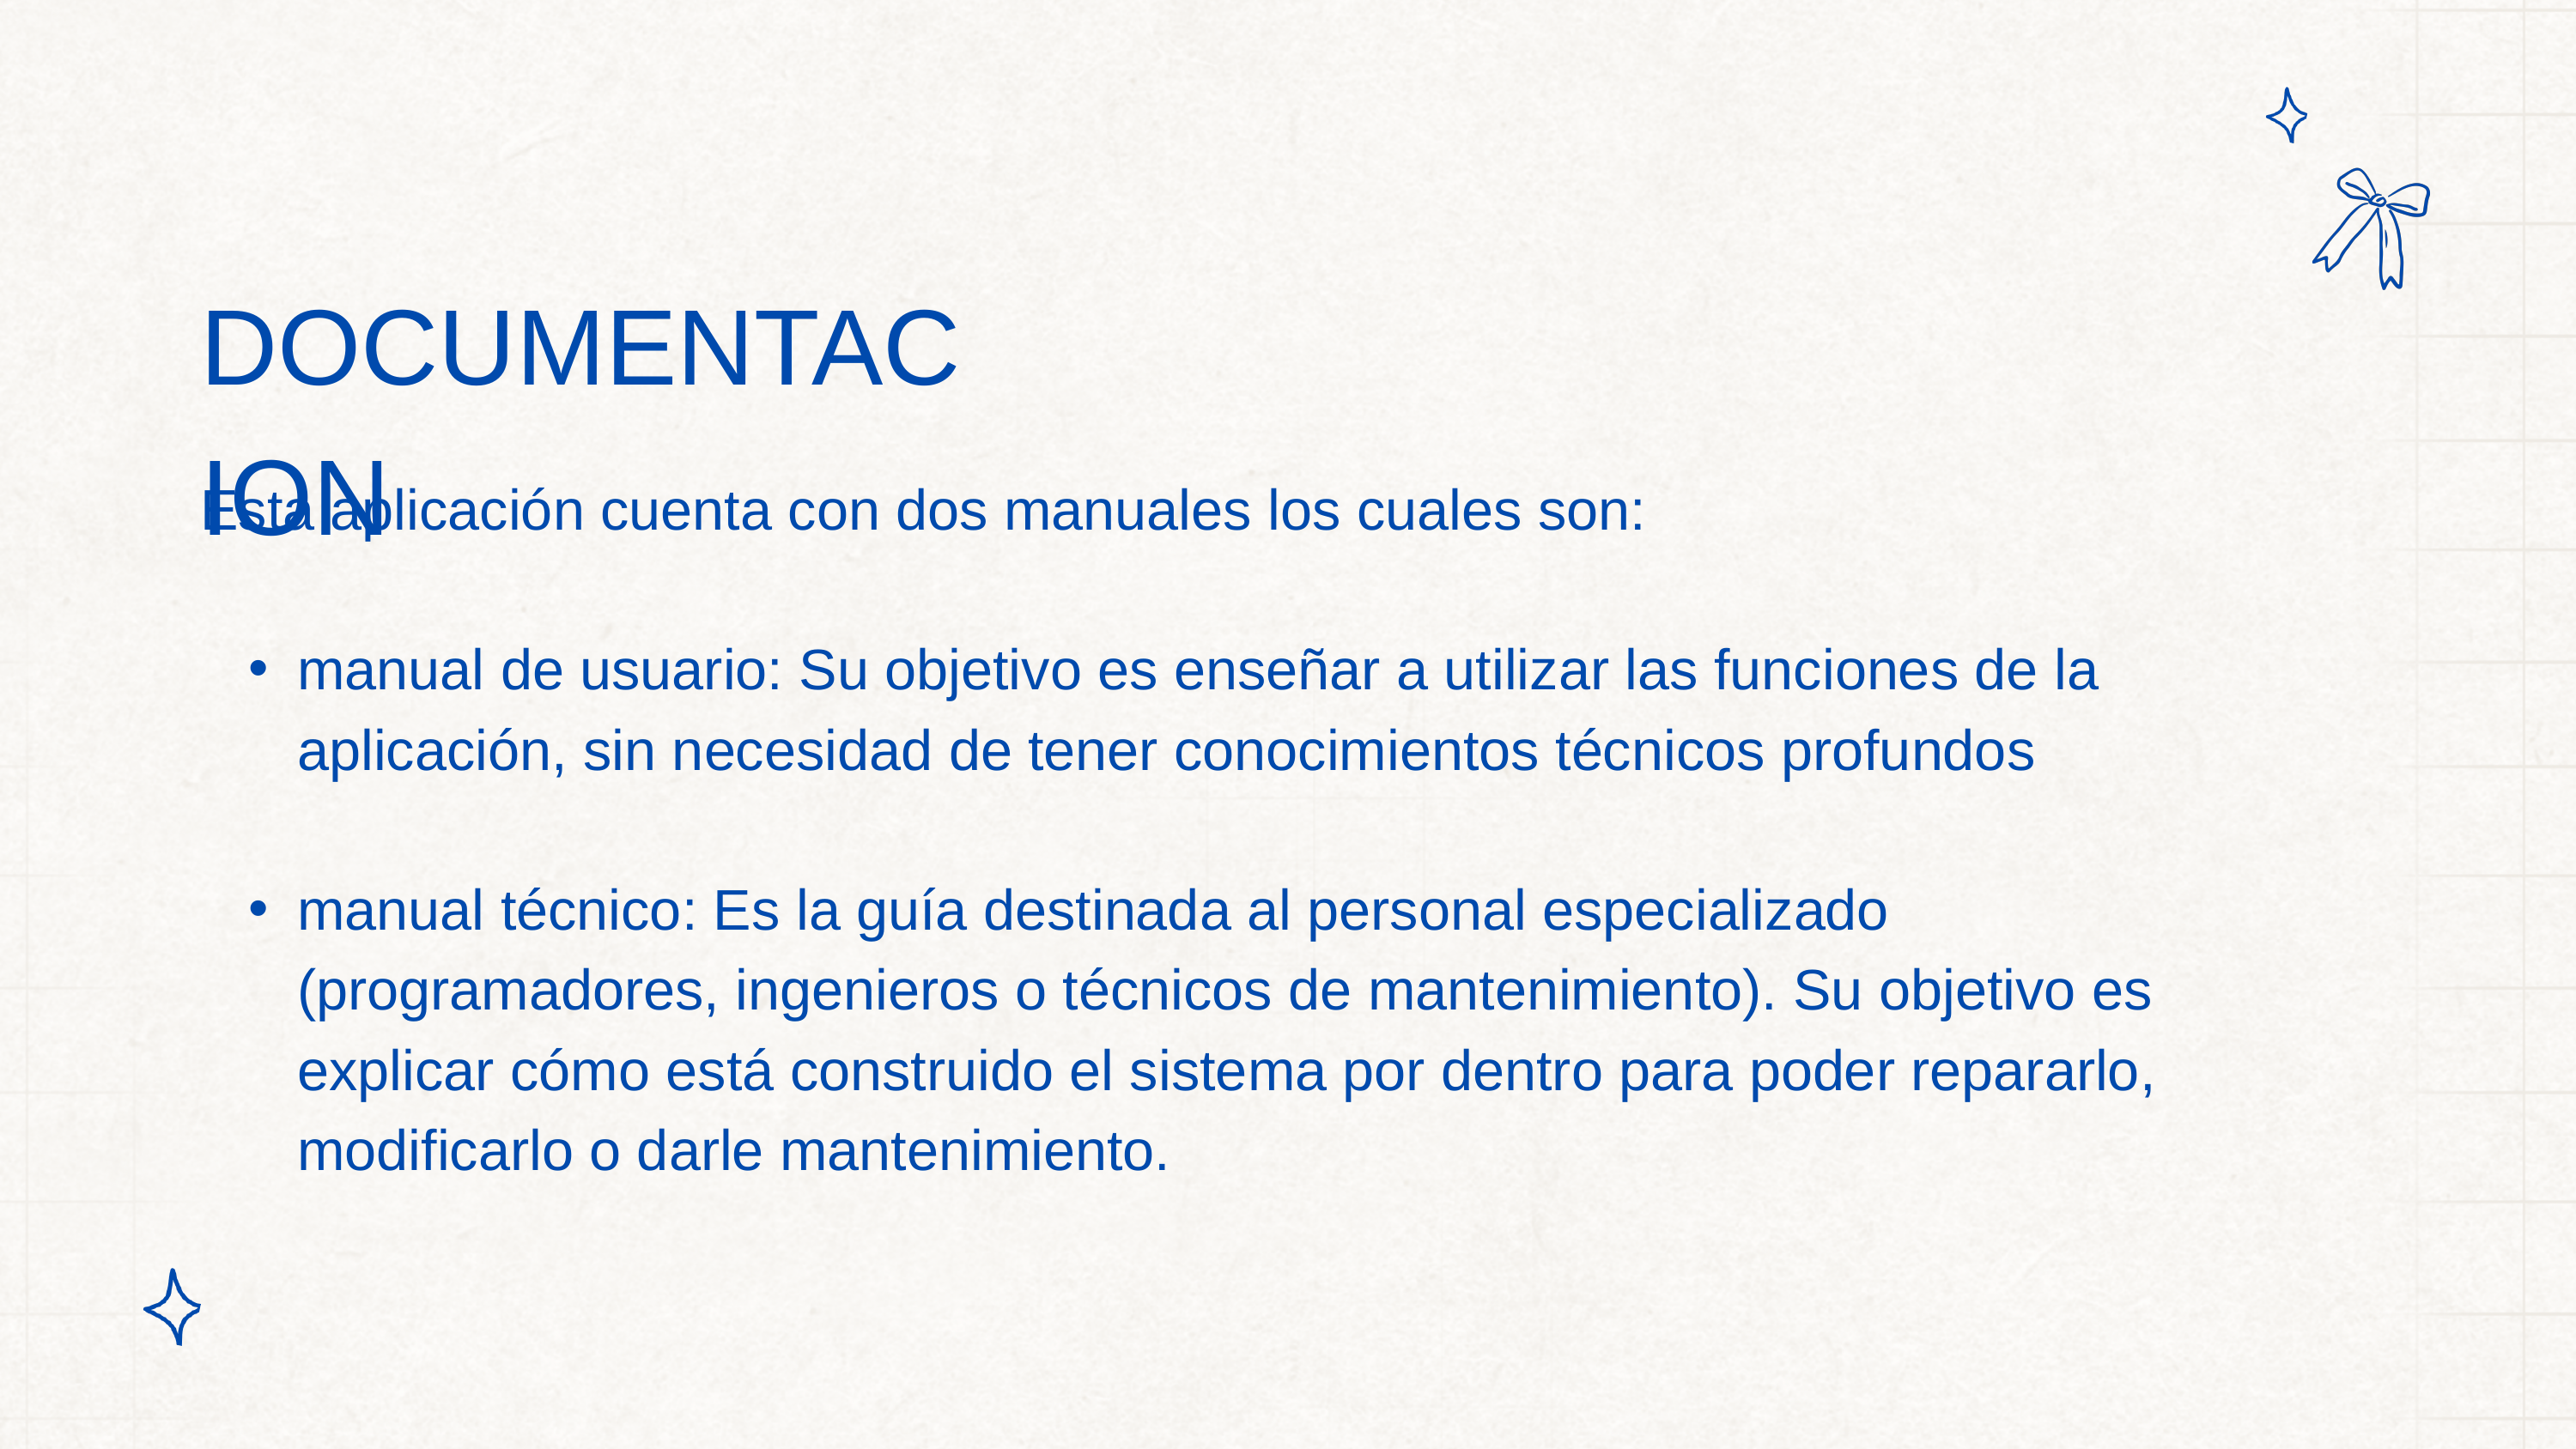

DOCUMENTACION
Esta aplicación cuenta con dos manuales los cuales son:

manual de usuario: Su objetivo es enseñar a utilizar las funciones de la aplicación, sin necesidad de tener conocimientos técnicos profundos

manual técnico: Es la guía destinada al personal especializado (programadores, ingenieros o técnicos de mantenimiento). Su objetivo es explicar cómo está construido el sistema por dentro para poder repararlo, modificarlo o darle mantenimiento.